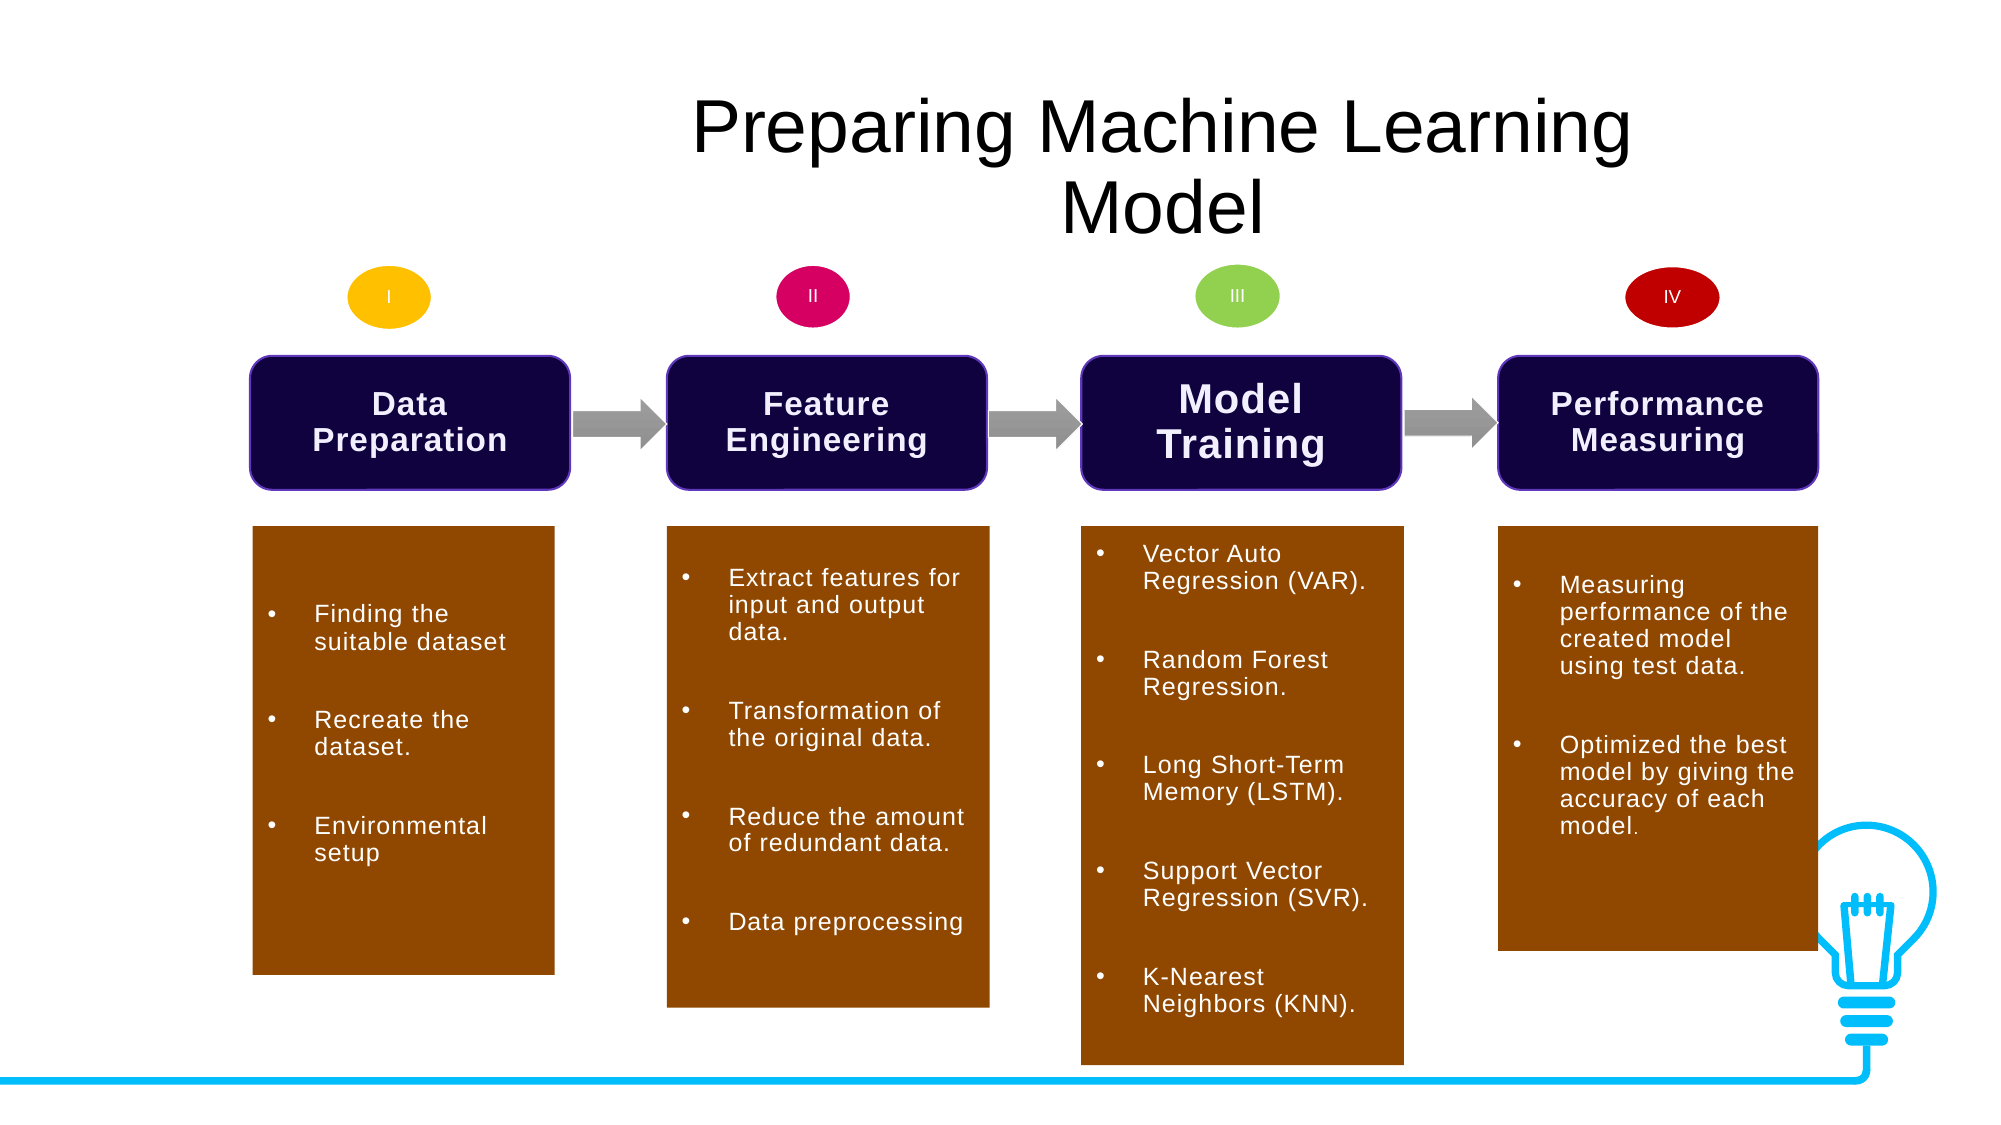

Preparing Machine Learning Model
III
I
II
IV
Data Preparation
Feature Engineering
Model Training
Performance Measuring

Finding the suitable dataset

Recreate the dataset.

Environmental setup

Measuring performance of the created model using test data.

Optimized the best model by giving the accuracy of each model.

Extract features for input and output data.

Transformation of the original data.

Reduce the amount of redundant data.

Data preprocessing

Vector Auto Regression (VAR).

Random Forest Regression.

Long Short-Term Memory (LSTM).

Support Vector Regression (SVR).

K-Nearest Neighbors (KNN).